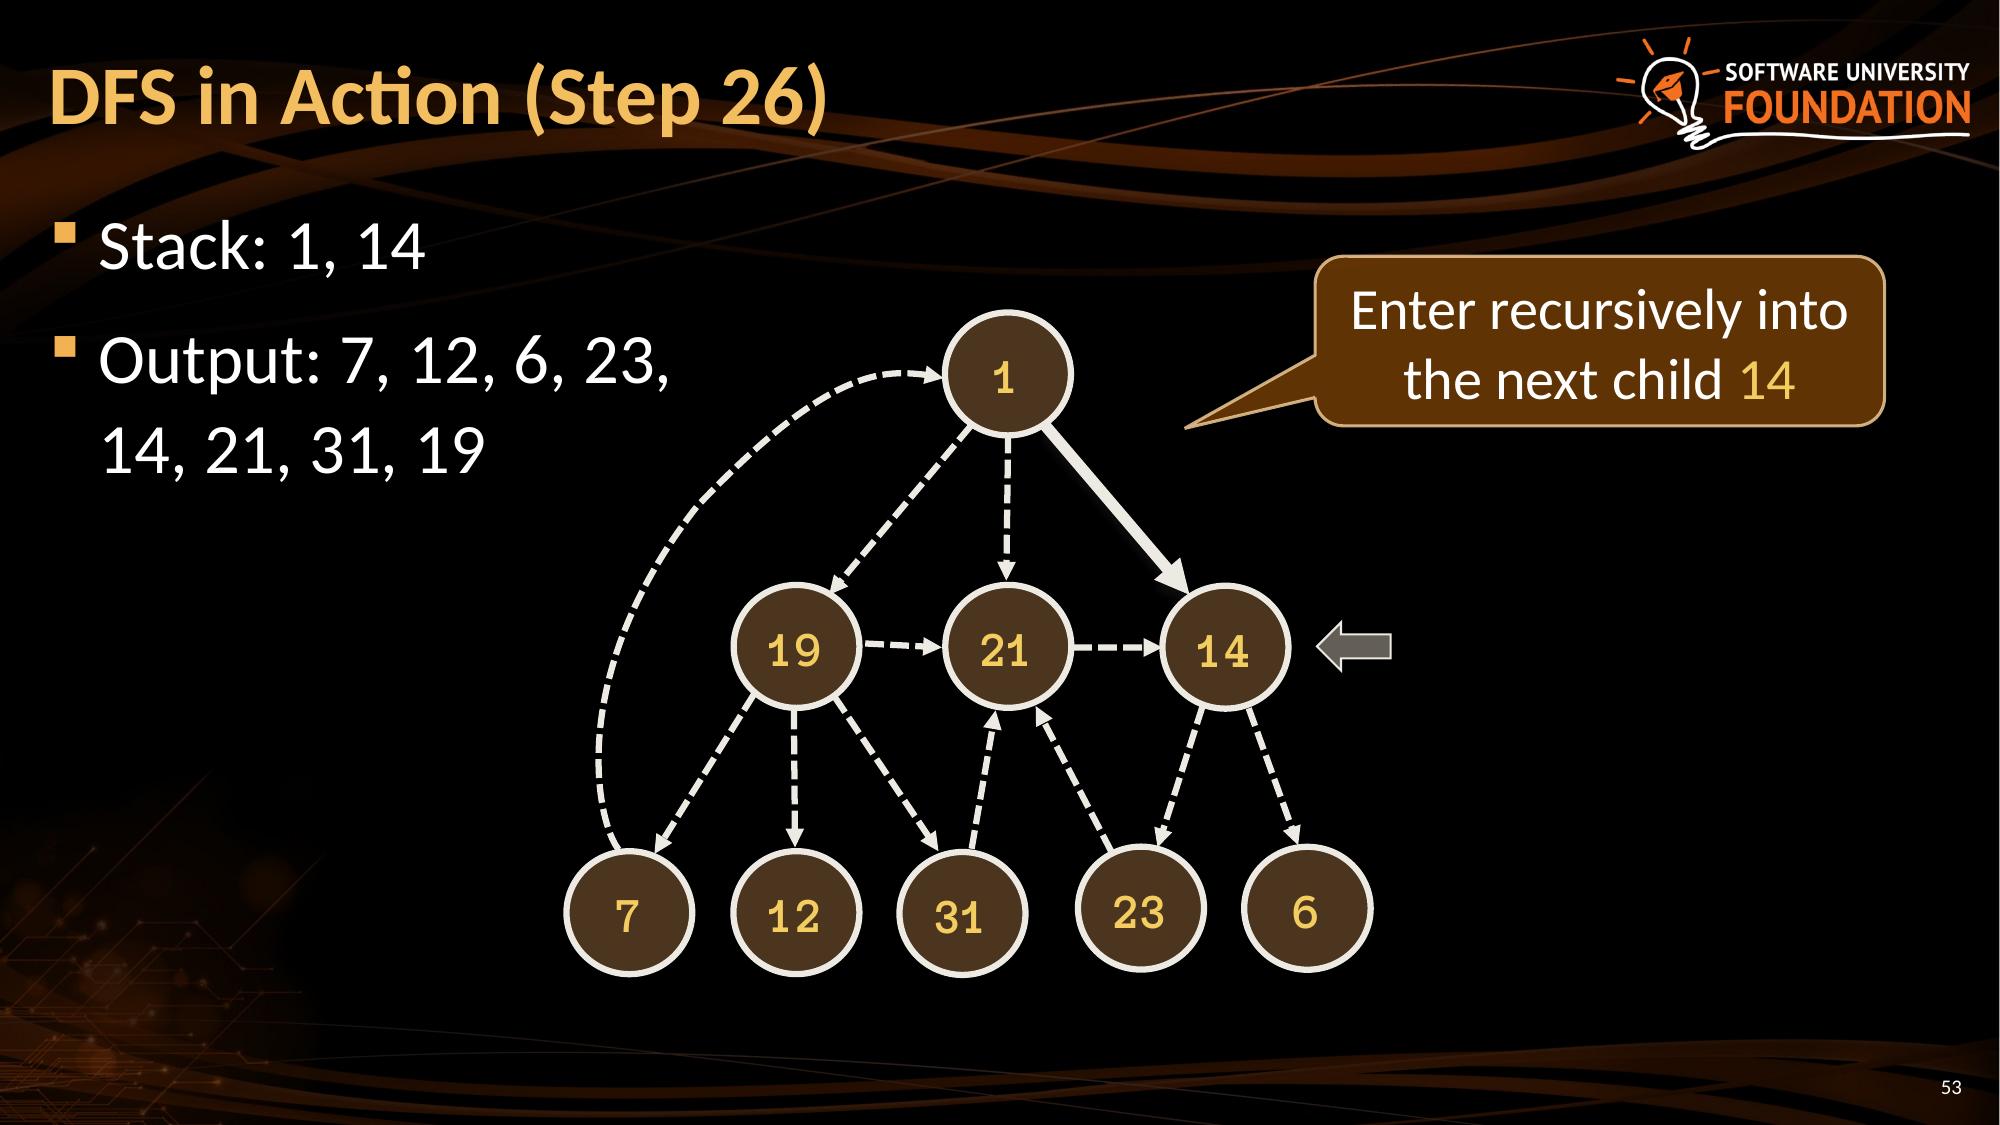

# DFS in Action (Step 26)
Stack: 1, 14
Output: 7, 12, 6, 23,
14, 21, 31, 19
Enter recursively into the next child 14
1

21
19
14

23
6
12
7
31

53